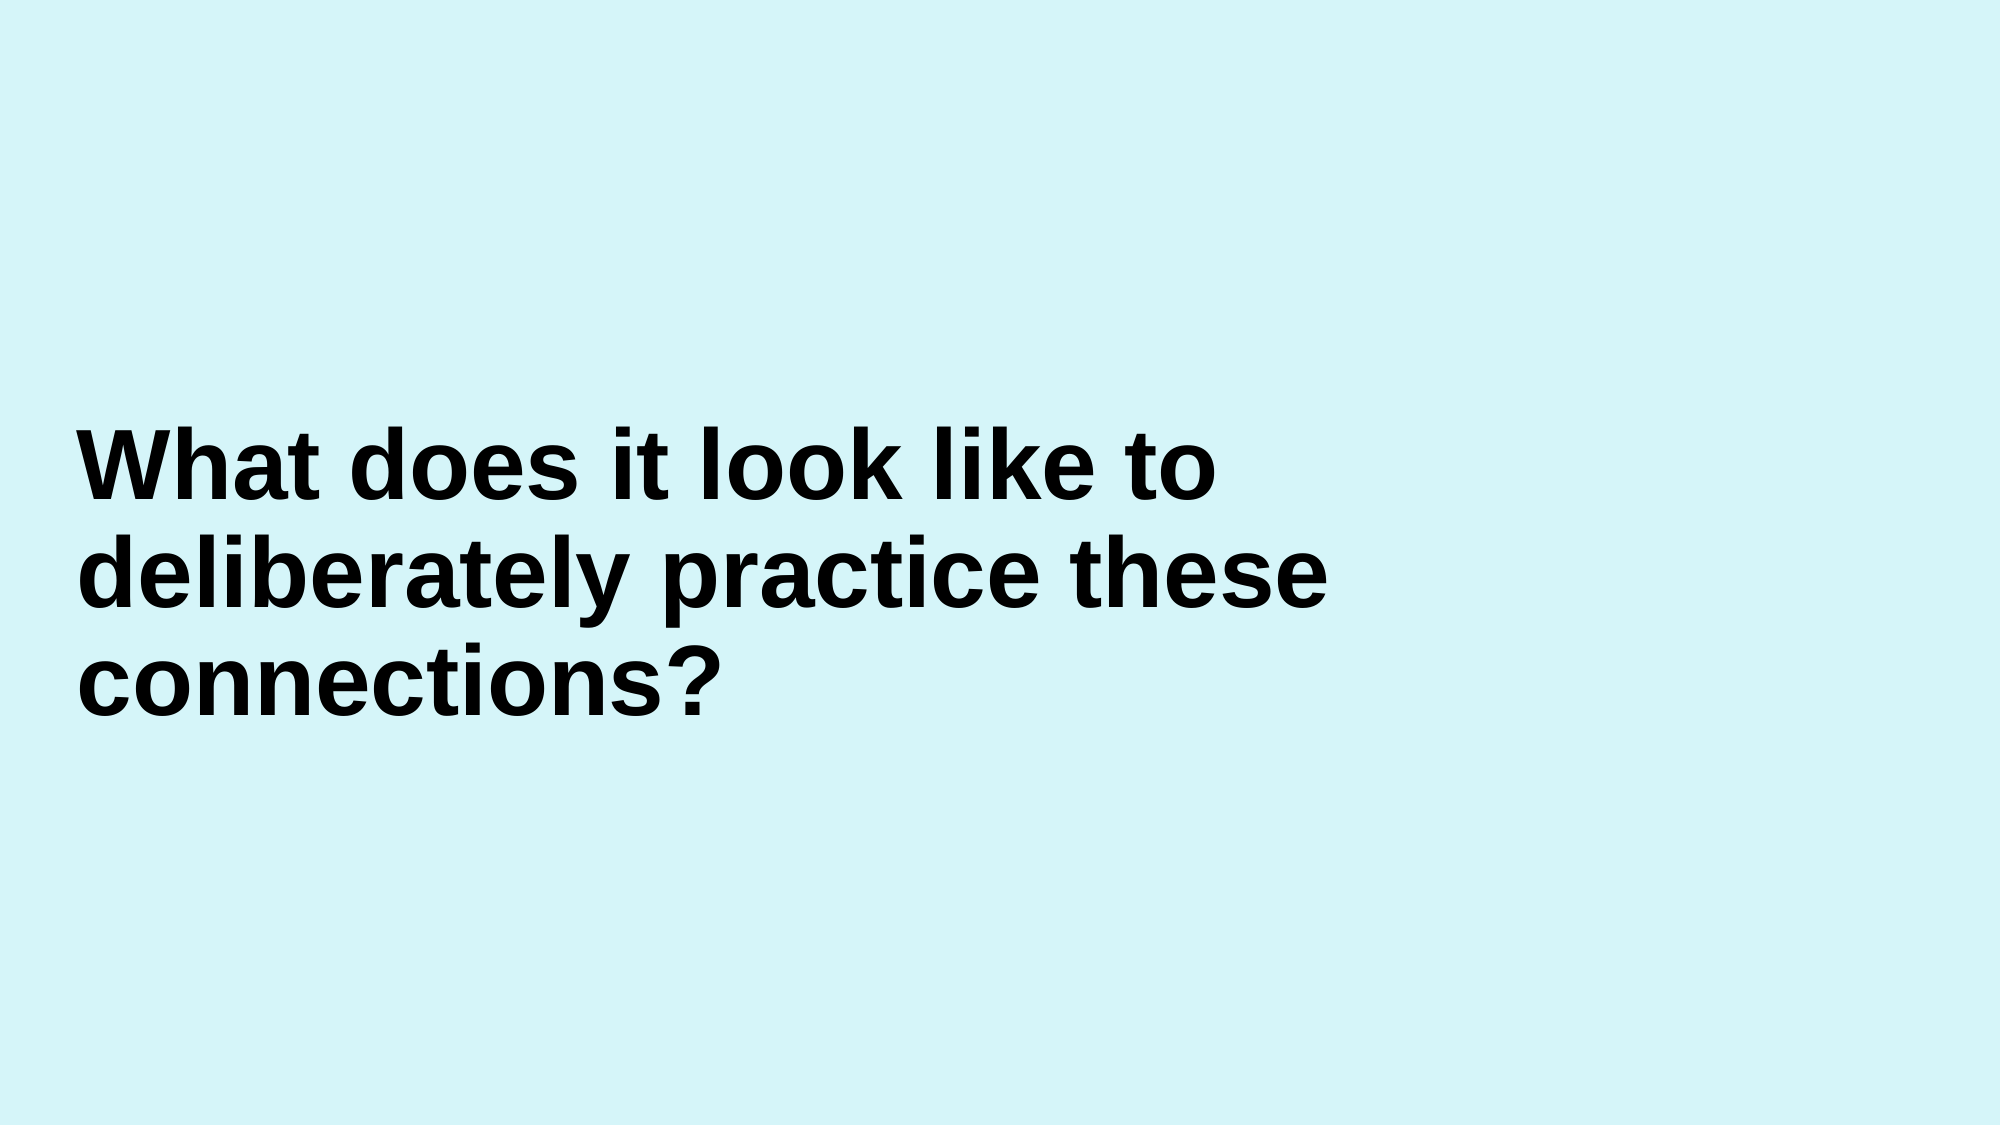

# What does it look like to deliberately practice these connections?